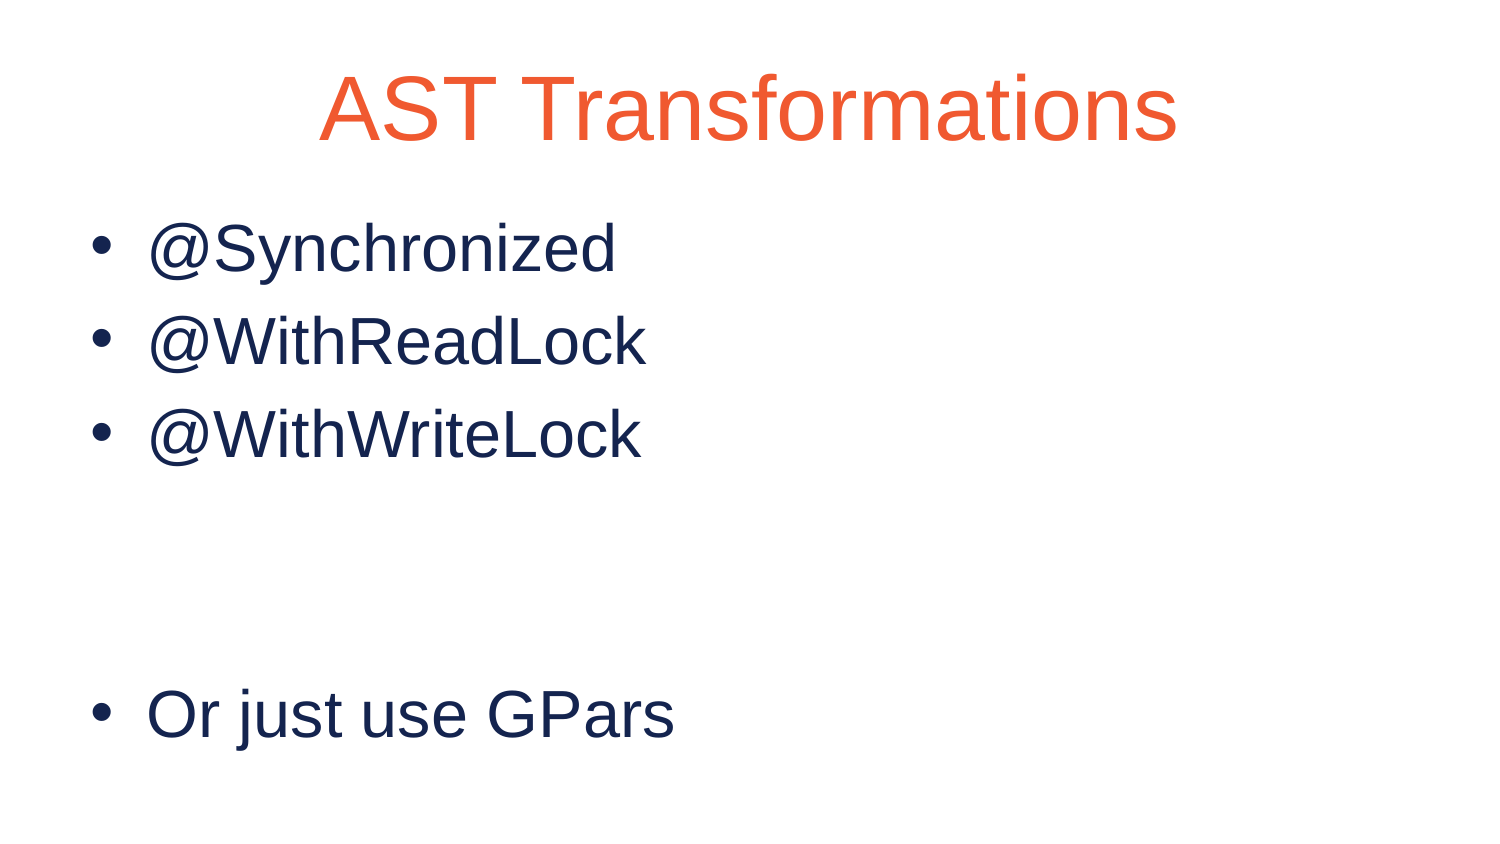

# AST Transformations
@Synchronized
@WithReadLock
@WithWriteLock

Or just use GPars